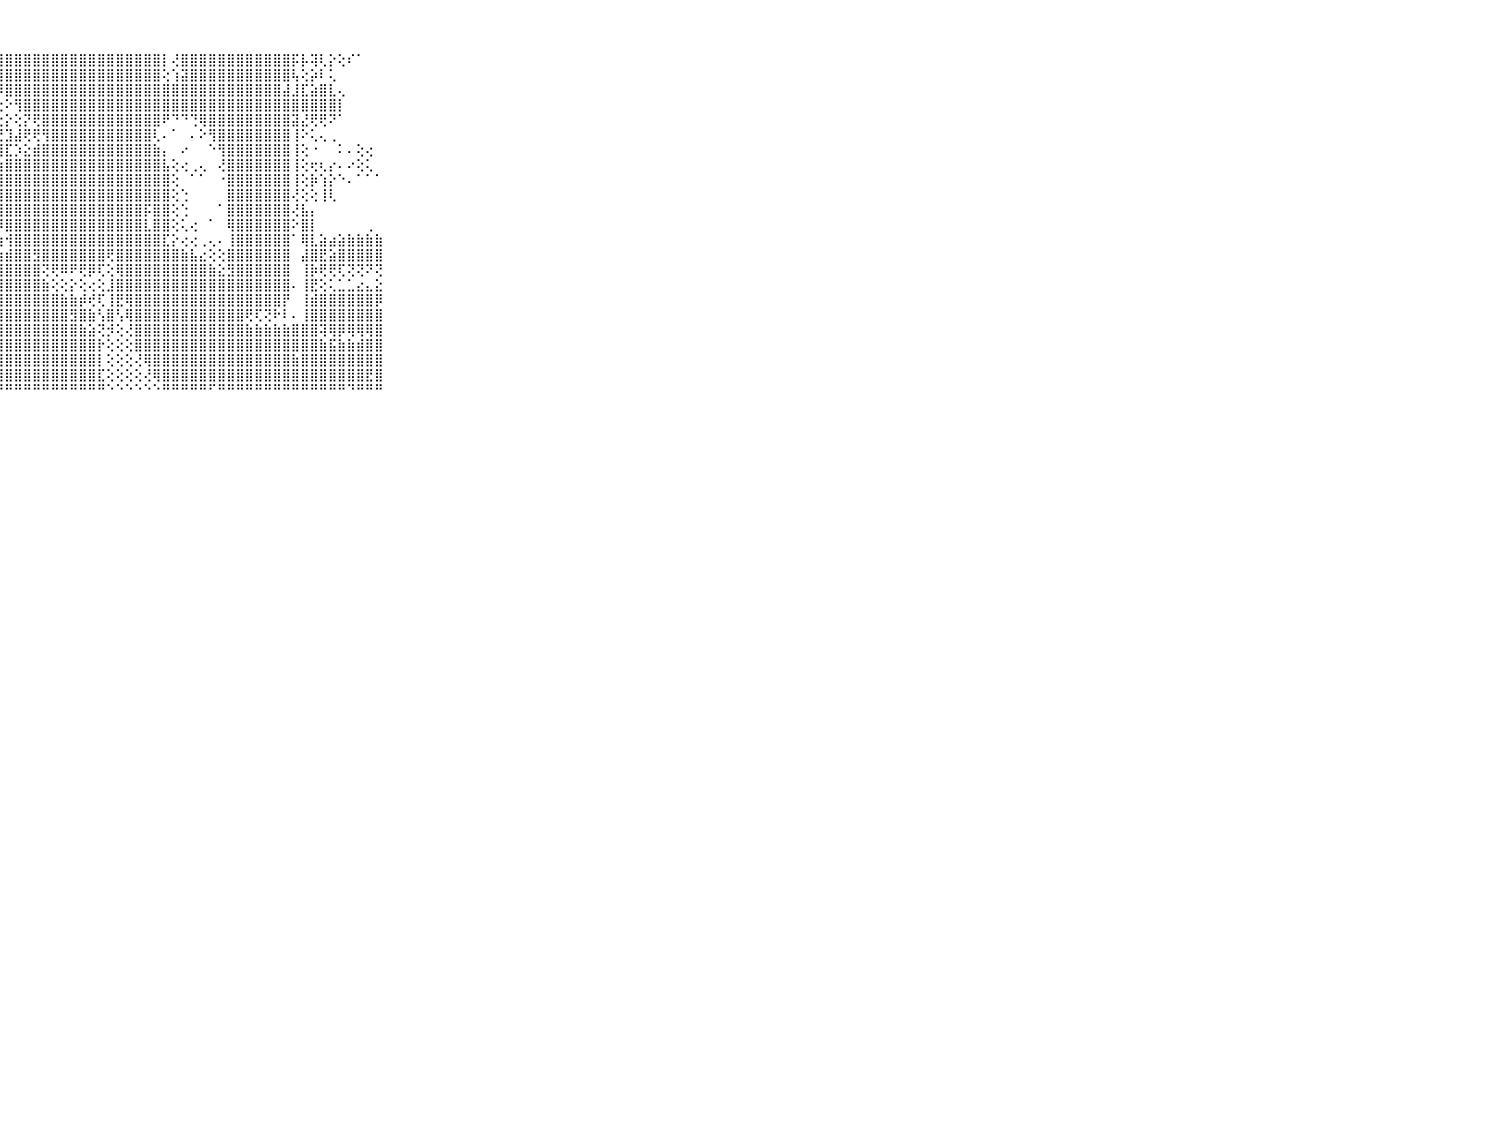

⠀⠀⠀⠀⠀⠀⠀⠀⠀⠀⠀⢻⣿⣿⣿⣿⣿⣿⣿⣿⣿⣿⣿⣿⣿⣿⣿⣿⣿⣿⣿⣿⣿⣿⣿⣿⣿⣿⣿⣿⣿⣿⣿⣿⣿⡇⢜⣿⣿⣿⣿⣿⣿⣿⣿⣿⣿⣿⣿⡯⡧⢽⢇⡕⢕⠎⠁⠀⠀⠀⠀⠀⠀⠀⠀⠀⠀⠀⠀⠀⠀
⠀⠀⠀⠀⠀⠀⠀⠀⠀⠀⠀⣿⣿⣿⣿⣿⣿⣿⢿⢟⢟⠟⢛⠟⢟⢿⣿⣿⣿⣿⣿⣿⣿⣿⣿⣿⣿⣿⣿⣿⣿⣿⣿⣿⣿⢕⢱⣽⣿⣿⣿⣿⣿⣿⣿⣿⣿⣿⣿⢧⢕⡵⠇⢅⠀⠀⠀⠀⠀⠀⠀⠀⠀⠀⠀⠀⠀⠀⠀⠀⠀
⠀⠀⠀⠀⠀⠀⠀⠀⠀⠀⠀⣿⣿⣿⣿⣿⢿⣕⣑⢕⢕⠕⢑⠕⢕⢕⢜⠻⣿⣿⣿⣿⣿⣿⣿⣿⣿⣿⣿⣿⣿⣿⣿⣿⣿⣿⣿⣿⣿⣿⣿⣿⣿⣿⣿⣿⣿⣿⣼⣸⣏⣵⣿⣇⢄⠀⠀⠀⠀⠀⠀⠀⠀⠀⠀⠀⠀⠀⠀⠀⠀
⠀⠀⠀⠀⠀⠀⠀⠀⠀⠀⠀⣿⣿⣿⣿⠗⠴⢬⢿⣷⣧⡑⢕⠕⢕⠔⠔⢑⠕⢻⣿⣿⣿⣿⣿⣿⣿⣿⣿⣿⣿⣿⣿⣿⣿⣿⣿⣿⣿⣿⣿⣿⣿⣿⣿⣿⣿⣿⣿⣿⣿⣿⣿⣿⡇⠀⠀⠀⠀⠀⠀⠀⠀⠀⠀⠀⠀⠀⠀⠀⠀
⠀⠀⠀⠀⠀⠀⠀⠀⠀⠀⠀⣿⣿⣿⢇⠄⢄⠀⢀⢜⣿⣿⣧⢕⢕⢕⢕⢕⡕⢕⡝⢟⣿⣿⣿⣿⣿⣿⣿⣿⣿⣿⣿⣿⣿⠟⠙⠙⢙⢿⣿⣿⣿⣿⣿⣿⣿⣿⣿⣽⣜⢟⢟⠝⠁⠀⠀⠀⠀⠀⠀⠀⠀⠀⠀⠀⠀⠀⠀⠀⠀
⠀⠀⠀⠀⠀⠀⠀⠀⠀⠀⠀⣿⣿⡏⢅⠀⠄⢁⠀⠄⢜⣿⣿⣷⡕⢕⢕⢜⣹⣼⢟⢟⢻⣿⣿⣿⣿⣿⣿⣿⣿⣿⣿⣿⢇⠄⠁⠀⠄⠕⢻⣿⣿⣿⣿⣿⣿⣿⣿⢸⠕⢅⢄⢀⠀⠀⠀⠀⠀⠀⠀⠀⠀⠀⠀⠀⠀⠀⠀⠀⠀
⠀⠀⠀⠀⠀⠀⠀⠀⠀⠀⠀⣿⣿⢇⢕⢅⢕⢔⢁⢅⢕⢸⣿⣿⣷⢟⢜⢿⣏⡱⣕⣾⣿⣿⣿⣿⣿⣿⣿⣿⣿⣿⣿⣿⣷⡄⠀⠔⠀⠀⠑⢻⣿⣿⣿⣿⣿⣿⣿⢸⢕⠐⠀⠀⠅⠄⢕⢔⠀⠀⠀⠀⠀⠀⠀⠀⠀⠀⠀⠀⠀
⠀⠀⠀⠀⠀⠀⠀⠀⠀⠀⠀⣿⣿⡇⢕⢕⣕⢕⣕⣱⣱⣵⣿⣿⣿⡕⣱⣷⣿⣿⣿⣿⣿⣿⣿⣿⣿⣿⣿⣿⣿⣿⣿⣿⣿⣧⢕⢔⢀⢄⠀⢜⣿⣿⣿⣿⣿⣿⣿⢸⢕⢖⢆⡔⠄⠔⢕⢅⠀⠀⠀⠀⠀⠀⠀⠀⠀⠀⠀⠀⠀
⠀⠀⠀⠀⠀⠀⠀⠀⠀⠀⠀⣿⣿⣿⣿⣿⣿⣿⣿⣿⣿⣿⣿⣿⣿⣧⣿⣿⣿⣿⣿⣿⣿⣿⣿⣿⣿⣿⣿⣿⣿⣿⣿⣿⣿⣿⢕⠀⠁⠁⠀⠐⣿⣿⣿⣿⣿⣿⣿⢸⢕⡷⢱⡕⠑⠄⠁⠁⠁⠀⠀⠀⠀⠀⠀⠀⠀⠀⠀⠀⠀
⠀⠀⠀⠀⠀⠀⠀⠀⠀⠀⠀⣿⣿⣿⣿⣿⣿⣿⣿⣿⣿⣿⣿⣿⣿⣿⣫⣿⣿⣿⣿⣿⣿⣿⣿⣿⣿⣿⣿⣿⣿⣿⣿⣿⣿⣿⢕⢑⠀⠀⠀⠀⣿⣿⣿⣿⣿⣿⣿⢜⢕⢕⢸⢇⠀⠀⠀⠀⠀⠀⠀⠀⠀⠀⠀⠀⠀⠀⠀⠀⠀
⠀⠀⠀⠀⠀⠀⠀⠀⠀⠀⠀⣿⣿⣿⣿⣿⣿⣿⣿⣿⣿⣿⣿⣿⣿⣿⣗⣻⣿⣿⣿⣿⣿⣿⣿⣿⣿⣿⣿⣿⣿⣿⣿⡯⣿⣿⢕⢑⠀⠀⠀⠁⣿⣿⣿⣿⣿⣿⣿⢜⣧⡄⠀⠀⠀⠀⠀⠀⠀⠀⠀⠀⠀⠀⠀⠀⠀⠀⠀⠀⠀
⠀⠀⠀⠀⠀⠀⠀⠀⠀⠀⠀⣿⣿⣿⣿⣿⣿⣿⣿⣿⣿⣿⣿⣿⣿⣿⣟⡿⣿⣿⣿⣿⣿⣿⣿⣿⣿⣿⣿⣿⣿⣿⣿⣇⣿⣿⢕⢅⢔⠀⠁⠀⢿⣿⣿⣿⣿⣿⣿⠕⣿⡇⠀⠀⠀⠀⠀⢀⠀⠀⠀⠀⠀⠀⠀⠀⠀⠀⠀⠀⠀
⠀⠀⠀⠀⠀⠀⠀⠀⠀⠀⠀⣿⣿⣿⣿⣿⣿⣿⣿⣿⣿⣿⣿⣿⣿⣿⣿⣷⢺⣿⣿⣿⣿⣿⣿⣿⣿⣿⣿⣿⣿⣿⣿⣿⣿⣏⡕⢔⢔⢀⢄⠄⢸⣿⣿⣿⣿⣿⣿⠁⢿⣇⣵⣴⣵⣷⣷⣷⣷⠀⠀⠀⠀⠀⠀⠀⠀⠀⠀⠀⠀
⠀⠀⠀⠀⠀⠀⠀⠀⠀⠀⠀⣿⣿⣿⣿⣿⣿⣿⣿⣿⣿⣿⣿⣿⣿⣿⣿⣷⣾⣿⣿⣻⣿⣿⣿⣿⣿⣿⣿⢟⣿⣿⣿⣿⣿⣿⣿⣷⣧⣔⢕⢕⣿⣿⣿⣿⣿⣿⣿⠀⣼⣿⣟⣵⣿⣿⣿⣿⣿⠀⠀⠀⠀⠀⠀⠀⠀⠀⠀⠀⠀
⠀⠀⠀⠀⠀⠀⠀⠀⠀⠀⠀⣾⣿⣿⣿⣿⣿⣿⣿⣿⣿⣿⣿⣿⣿⣿⣿⣿⣿⣿⣿⣿⢝⢟⠿⠟⢟⡿⢏⢕⢿⣿⣿⣿⣿⣿⣿⣿⣿⣿⣷⣕⣻⣿⣿⣿⣿⣿⣿⠀⢸⡷⢟⢟⢏⢝⢝⠝⢝⠀⠀⠀⠀⠀⠀⠀⠀⠀⠀⠀⠀
⠀⠀⠀⠀⠀⠀⠀⠀⠀⠀⠀⣿⣿⣿⣿⣿⣿⣿⣿⣿⣿⣿⣿⣿⣿⣿⣿⣿⣿⣿⣿⣿⣷⢕⢕⡕⢕⢔⢕⣸⣿⣿⣿⣿⣿⣿⣿⣿⣿⣿⣿⣿⣿⣿⣿⣿⣿⣿⣿⠄⢸⣟⢕⢅⣁⣁⣔⣄⣕⠀⠀⠀⠀⠀⠀⠀⠀⠀⠀⠀⠀
⠀⠀⠀⠀⠀⠀⠀⠀⠀⠀⠀⣿⣿⣿⣿⣿⣿⣿⣿⣿⣿⣿⣿⣿⣿⣿⣿⣿⣿⣿⣿⣿⣿⣿⣷⣷⡾⢞⢏⢸⣟⢿⣿⣿⣿⣿⣿⣿⣿⣿⣿⣿⣿⣿⣿⣿⣿⣿⡟⠀⢸⣾⣿⣿⣿⣿⣿⣿⡿⠀⠀⠀⠀⠀⠀⠀⠀⠀⠀⠀⠀
⠀⠀⠀⠀⠀⠀⠀⠀⠀⠀⠀⣿⣿⣿⣿⣿⣿⣿⣿⣿⣿⣿⣿⣿⣿⣿⣿⣿⣿⣿⣿⣿⣿⣿⣿⣻⣿⣷⢣⣿⢣⢿⣿⣿⣿⣿⣿⣿⣿⣿⣿⣿⣿⣿⢟⢏⢝⠗⠇⠄⢸⣿⣿⣿⣿⣿⣿⣿⣿⠀⠀⠀⠀⠀⠀⠀⠀⠀⠀⠀⠀
⠀⠀⠀⠀⠀⠀⠀⠀⠀⠀⠀⣿⣿⣿⣿⣿⣿⣿⣿⣿⣿⣿⣿⣿⣿⣿⣿⣿⣿⣿⣿⣿⣿⣿⣿⣿⣷⣵⢝⡺⢕⢜⣿⣿⣿⣿⣿⣿⣿⣿⣿⣿⣿⣿⣷⣷⣷⣷⣷⣿⣿⣿⢽⢿⡿⢿⢿⢿⣿⠀⠀⠀⠀⠀⠀⠀⠀⠀⠀⠀⠀
⠀⠀⠀⠀⠀⠀⠀⠀⠀⠀⠀⣿⣿⣿⣿⣿⣿⣿⣿⣿⣿⣿⣿⣿⣿⣿⣿⣿⣿⣿⣿⣿⣿⣿⣿⣿⣿⣿⡗⢕⢕⢕⣿⣿⣿⣿⣿⣿⣿⣿⣿⣿⣿⣿⣿⣿⣿⣿⣿⣿⣿⣿⣷⣯⣷⣷⣾⣿⣿⠀⠀⠀⠀⠀⠀⠀⠀⠀⠀⠀⠀
⠀⠀⠀⠀⠀⠀⠀⠀⠀⠀⠀⣿⣿⣿⣿⣿⣿⢿⣿⣿⣿⣿⣿⣿⣿⣿⣿⣿⣿⣿⣿⣿⣿⣿⣿⣿⣿⣿⡇⢕⢕⢕⢜⢿⣿⣿⣿⣿⣿⣿⣿⣿⣿⣿⣿⣿⣿⣿⣿⣷⣿⣿⣿⣿⣿⣿⣿⣿⣿⠀⠀⠀⠀⠀⠀⠀⠀⠀⠀⠀⠀
⠀⠀⠀⠀⠀⠀⠀⠀⠀⠀⠀⣿⣿⣿⣿⣱⣱⣾⣿⣿⣿⣿⣿⣿⣿⣿⣿⣿⣿⣿⣿⣿⣿⣿⣿⣿⣿⣿⣏⢕⢕⢕⢕⢜⢿⣿⣿⣿⣿⣿⣿⣿⣿⣿⣿⣿⣿⣿⣿⣿⣿⣿⣿⣿⣿⣿⣿⣟⣿⠀⠀⠀⠀⠀⠀⠀⠀⠀⠀⠀⠀
⠀⠀⠀⠀⠀⠀⠀⠀⠀⠀⠀⠛⠛⠛⠛⠛⠛⠛⠛⠛⠛⠛⠛⠛⠛⠛⠛⠛⠛⠛⠛⠛⠛⠛⠛⠛⠛⠛⠛⠑⠑⠑⠑⠑⠑⠛⠛⠛⠛⠛⠋⠛⠛⠛⠛⠛⠛⠛⠛⠛⠛⠛⠛⠛⠛⠙⠛⠛⠛⠀⠀⠀⠀⠀⠀⠀⠀⠀⠀⠀⠀